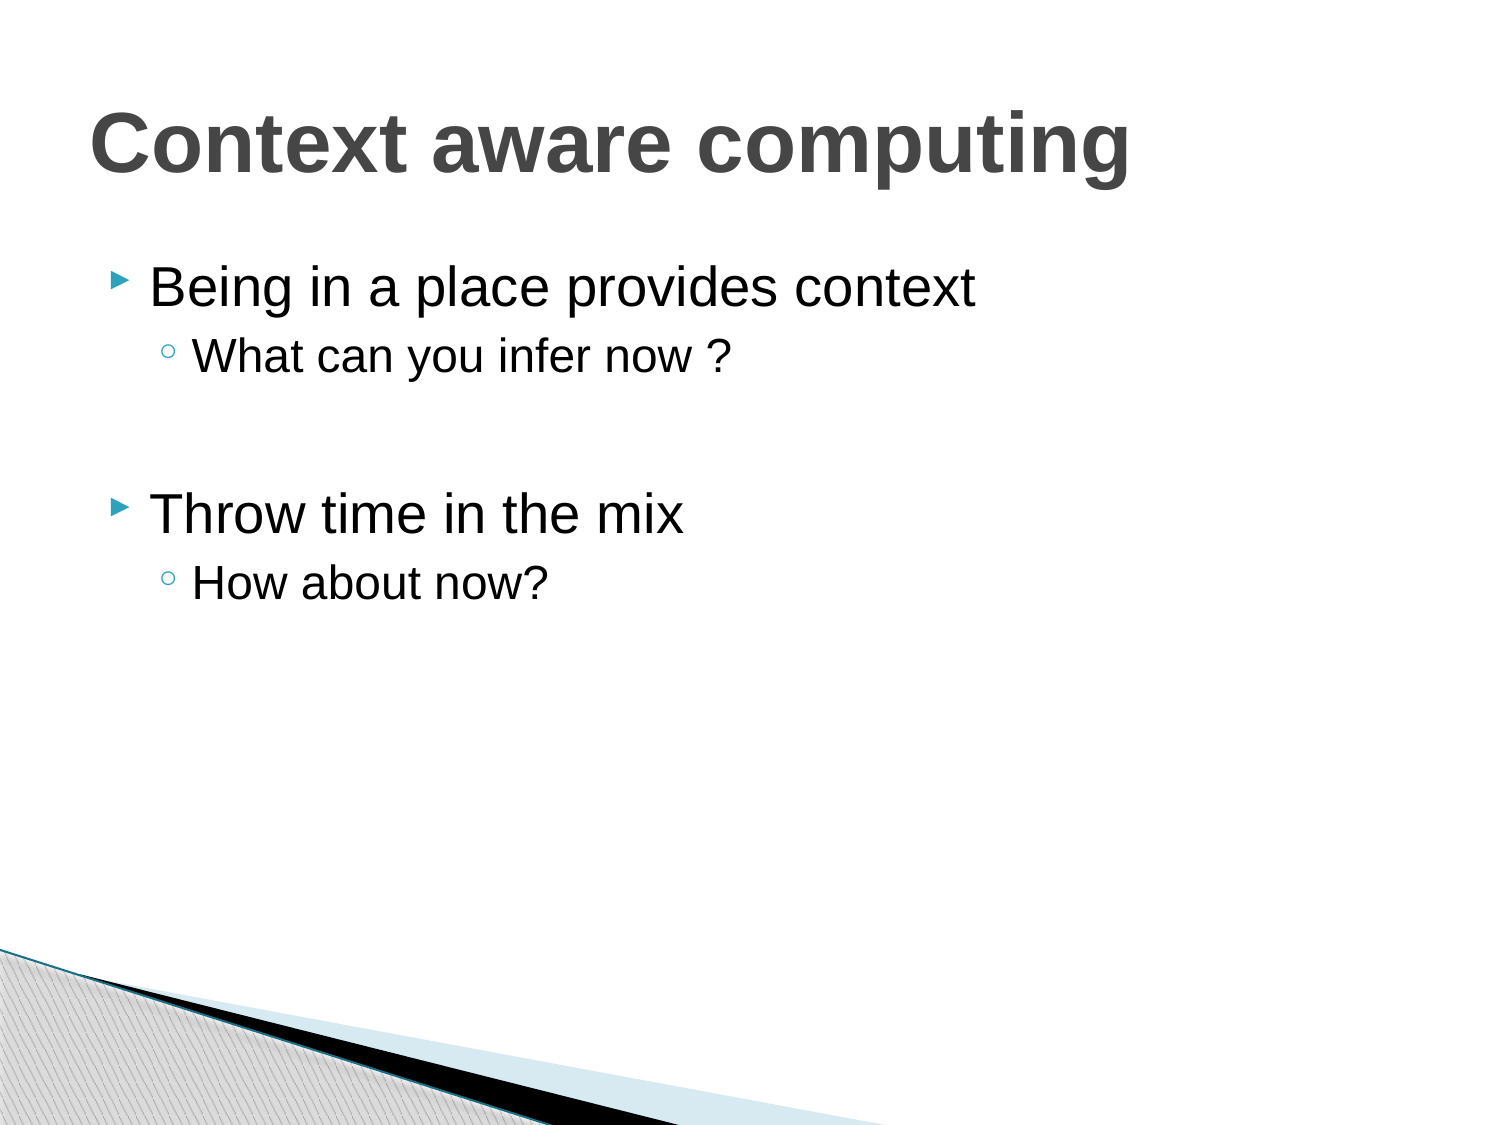

# Context aware computing
Being in a place provides context
What can you infer now ?

Throw time in the mix
How about now?